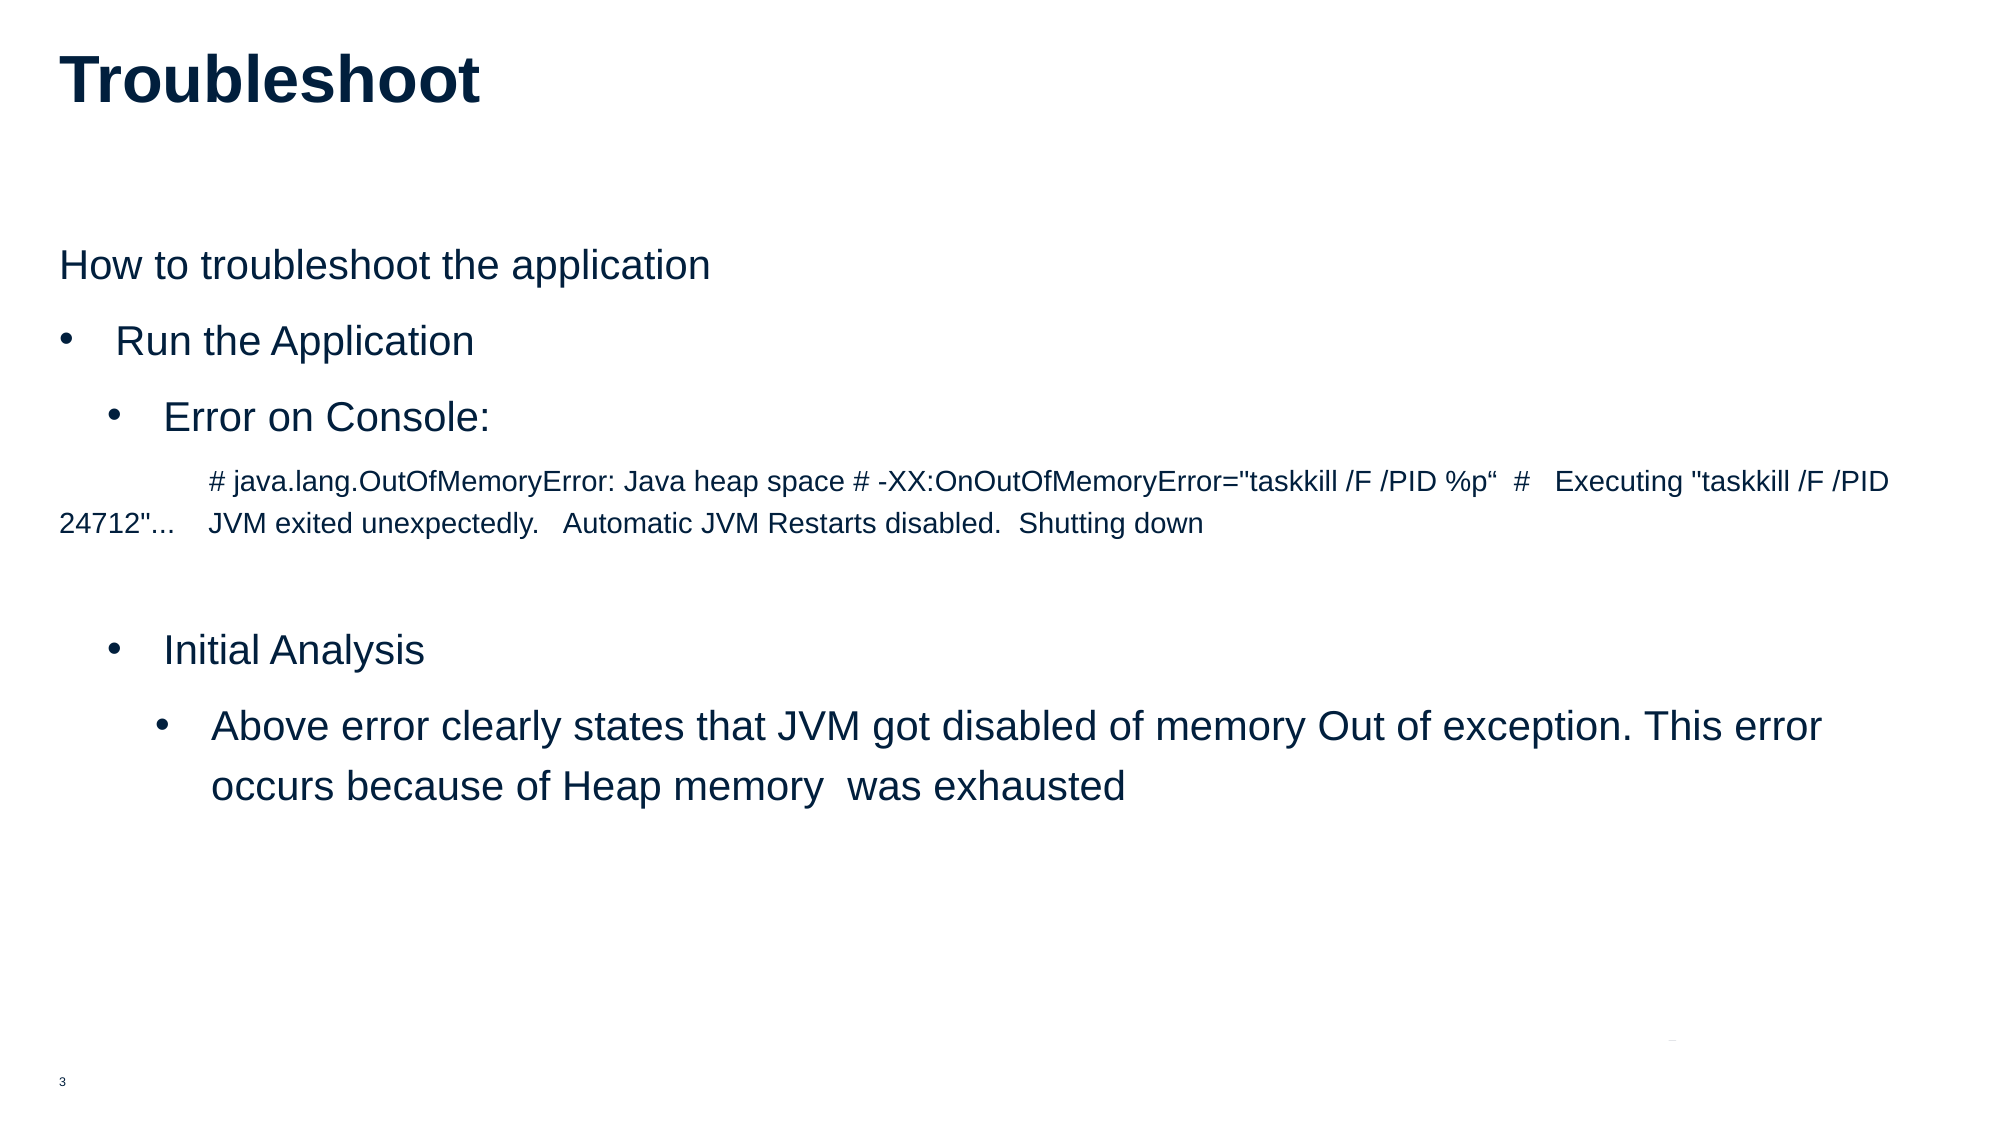

# Troubleshoot
How to troubleshoot the application
Run the Application
Error on Console:
	# java.lang.OutOfMemoryError: Java heap space # -XX:OnOutOfMemoryError="taskkill /F /PID %p“  #   Executing "taskkill /F /PID 24712"...    JVM exited unexpectedly.   Automatic JVM Restarts disabled.  Shutting down

Initial Analysis
Above error clearly states that JVM got disabled of memory Out of exception. This error occurs because of Heap memory  was exhausted

3